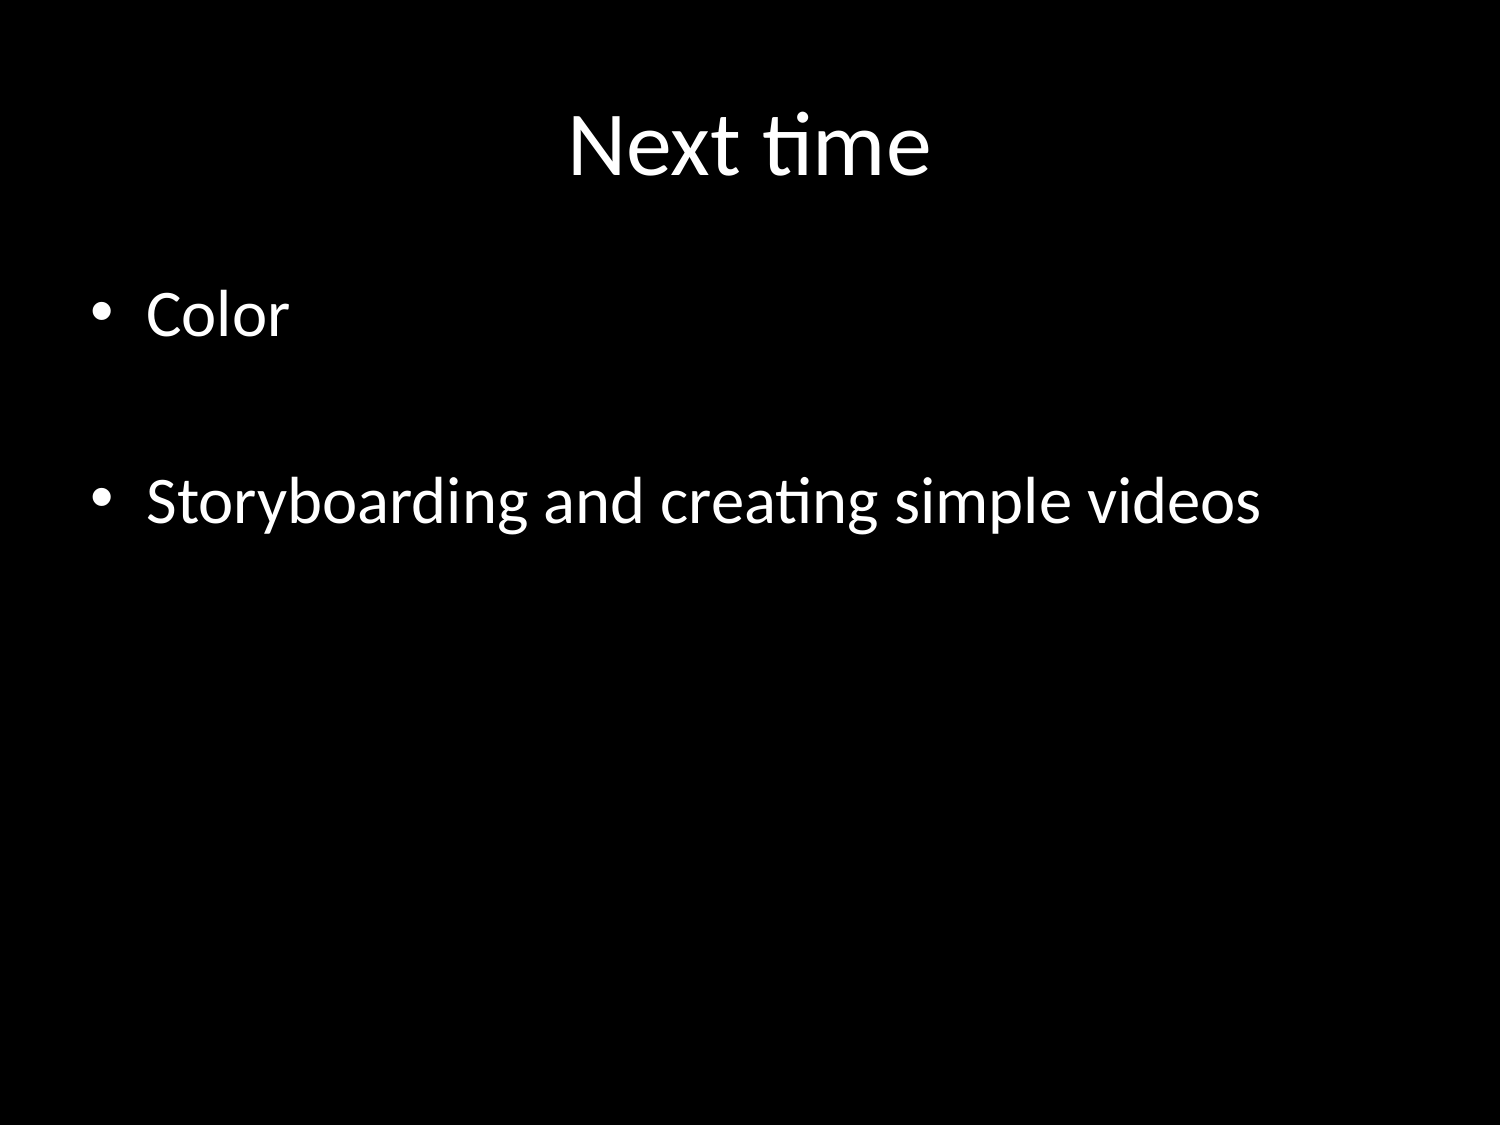

# Next time
Color

Storyboarding and creating simple videos